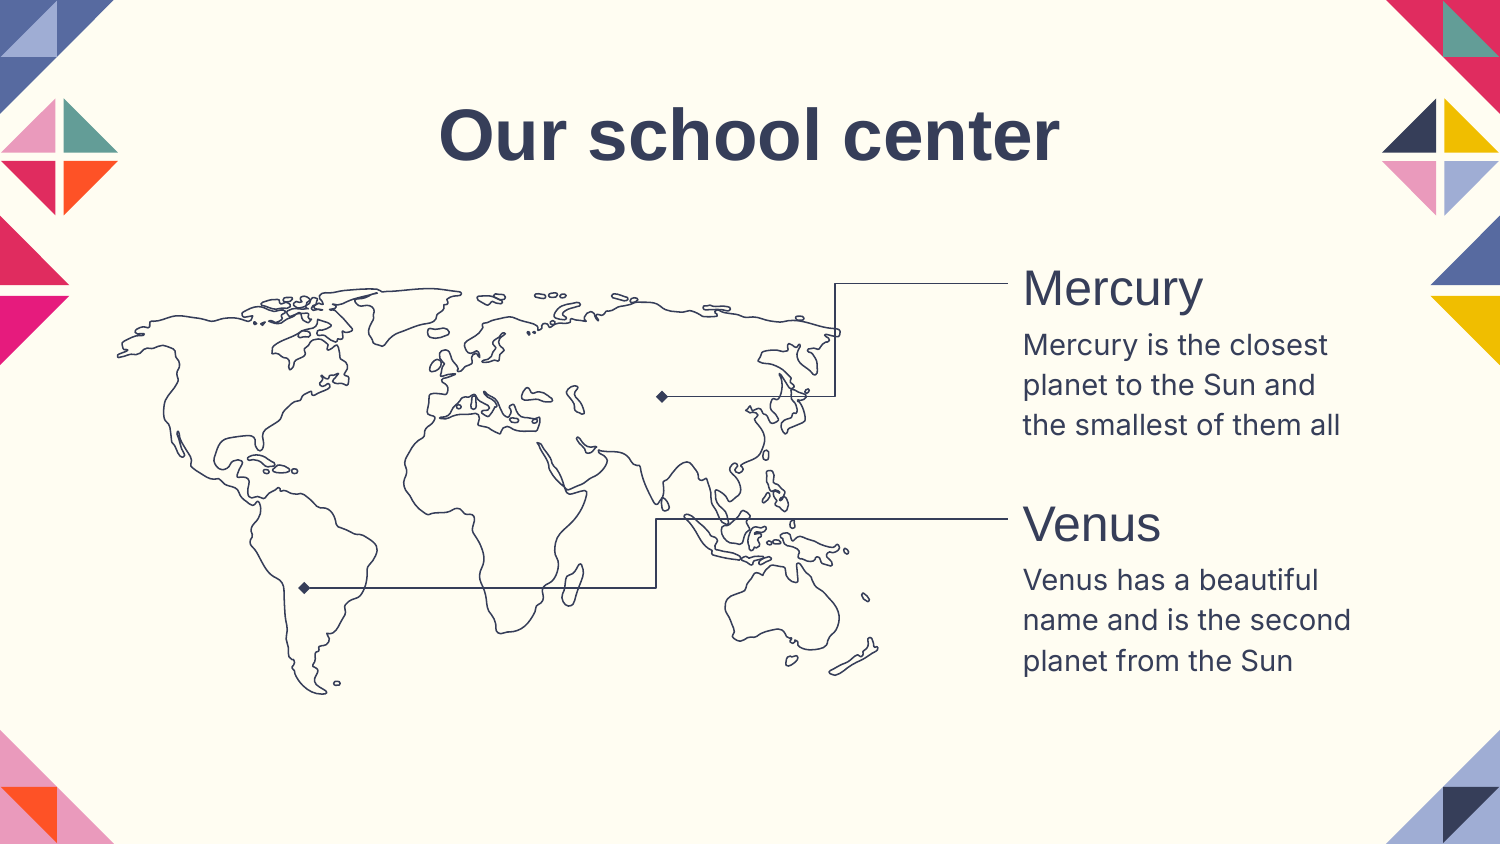

# Our school center
Mercury

Mercury is the closest planet to the Sun and the smallest of them all
Venus
Venus has a beautiful name and is the second planet from the Sun